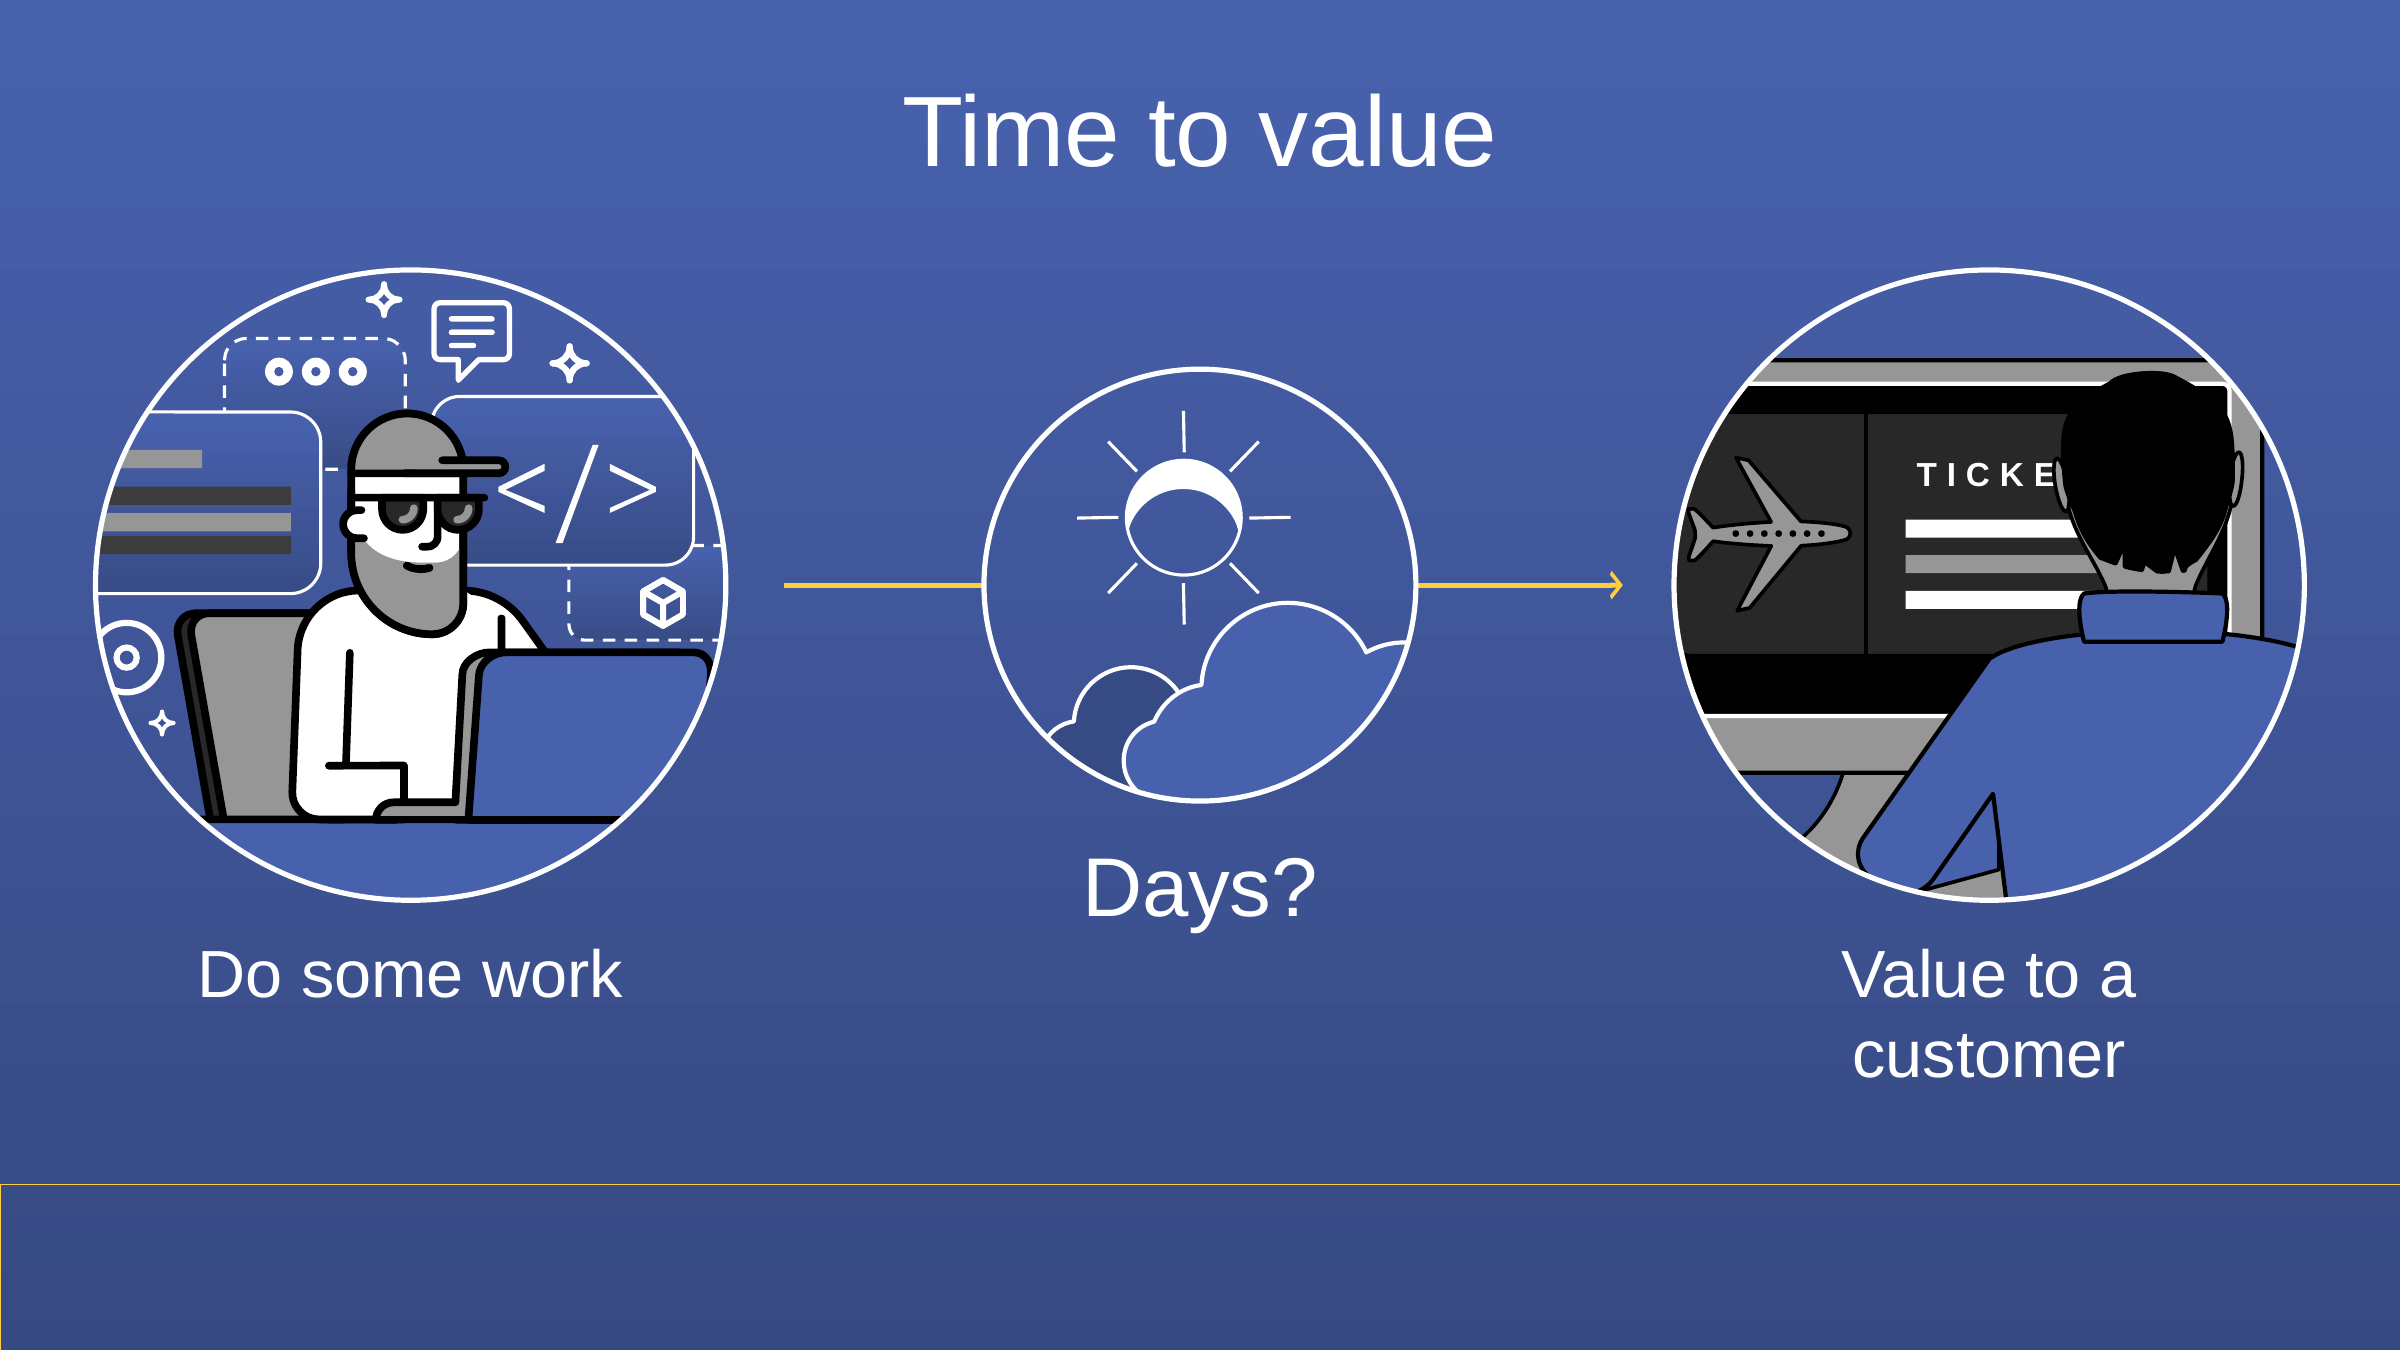

Time to value

TICKET

Days?
Do some work
Value to a customer